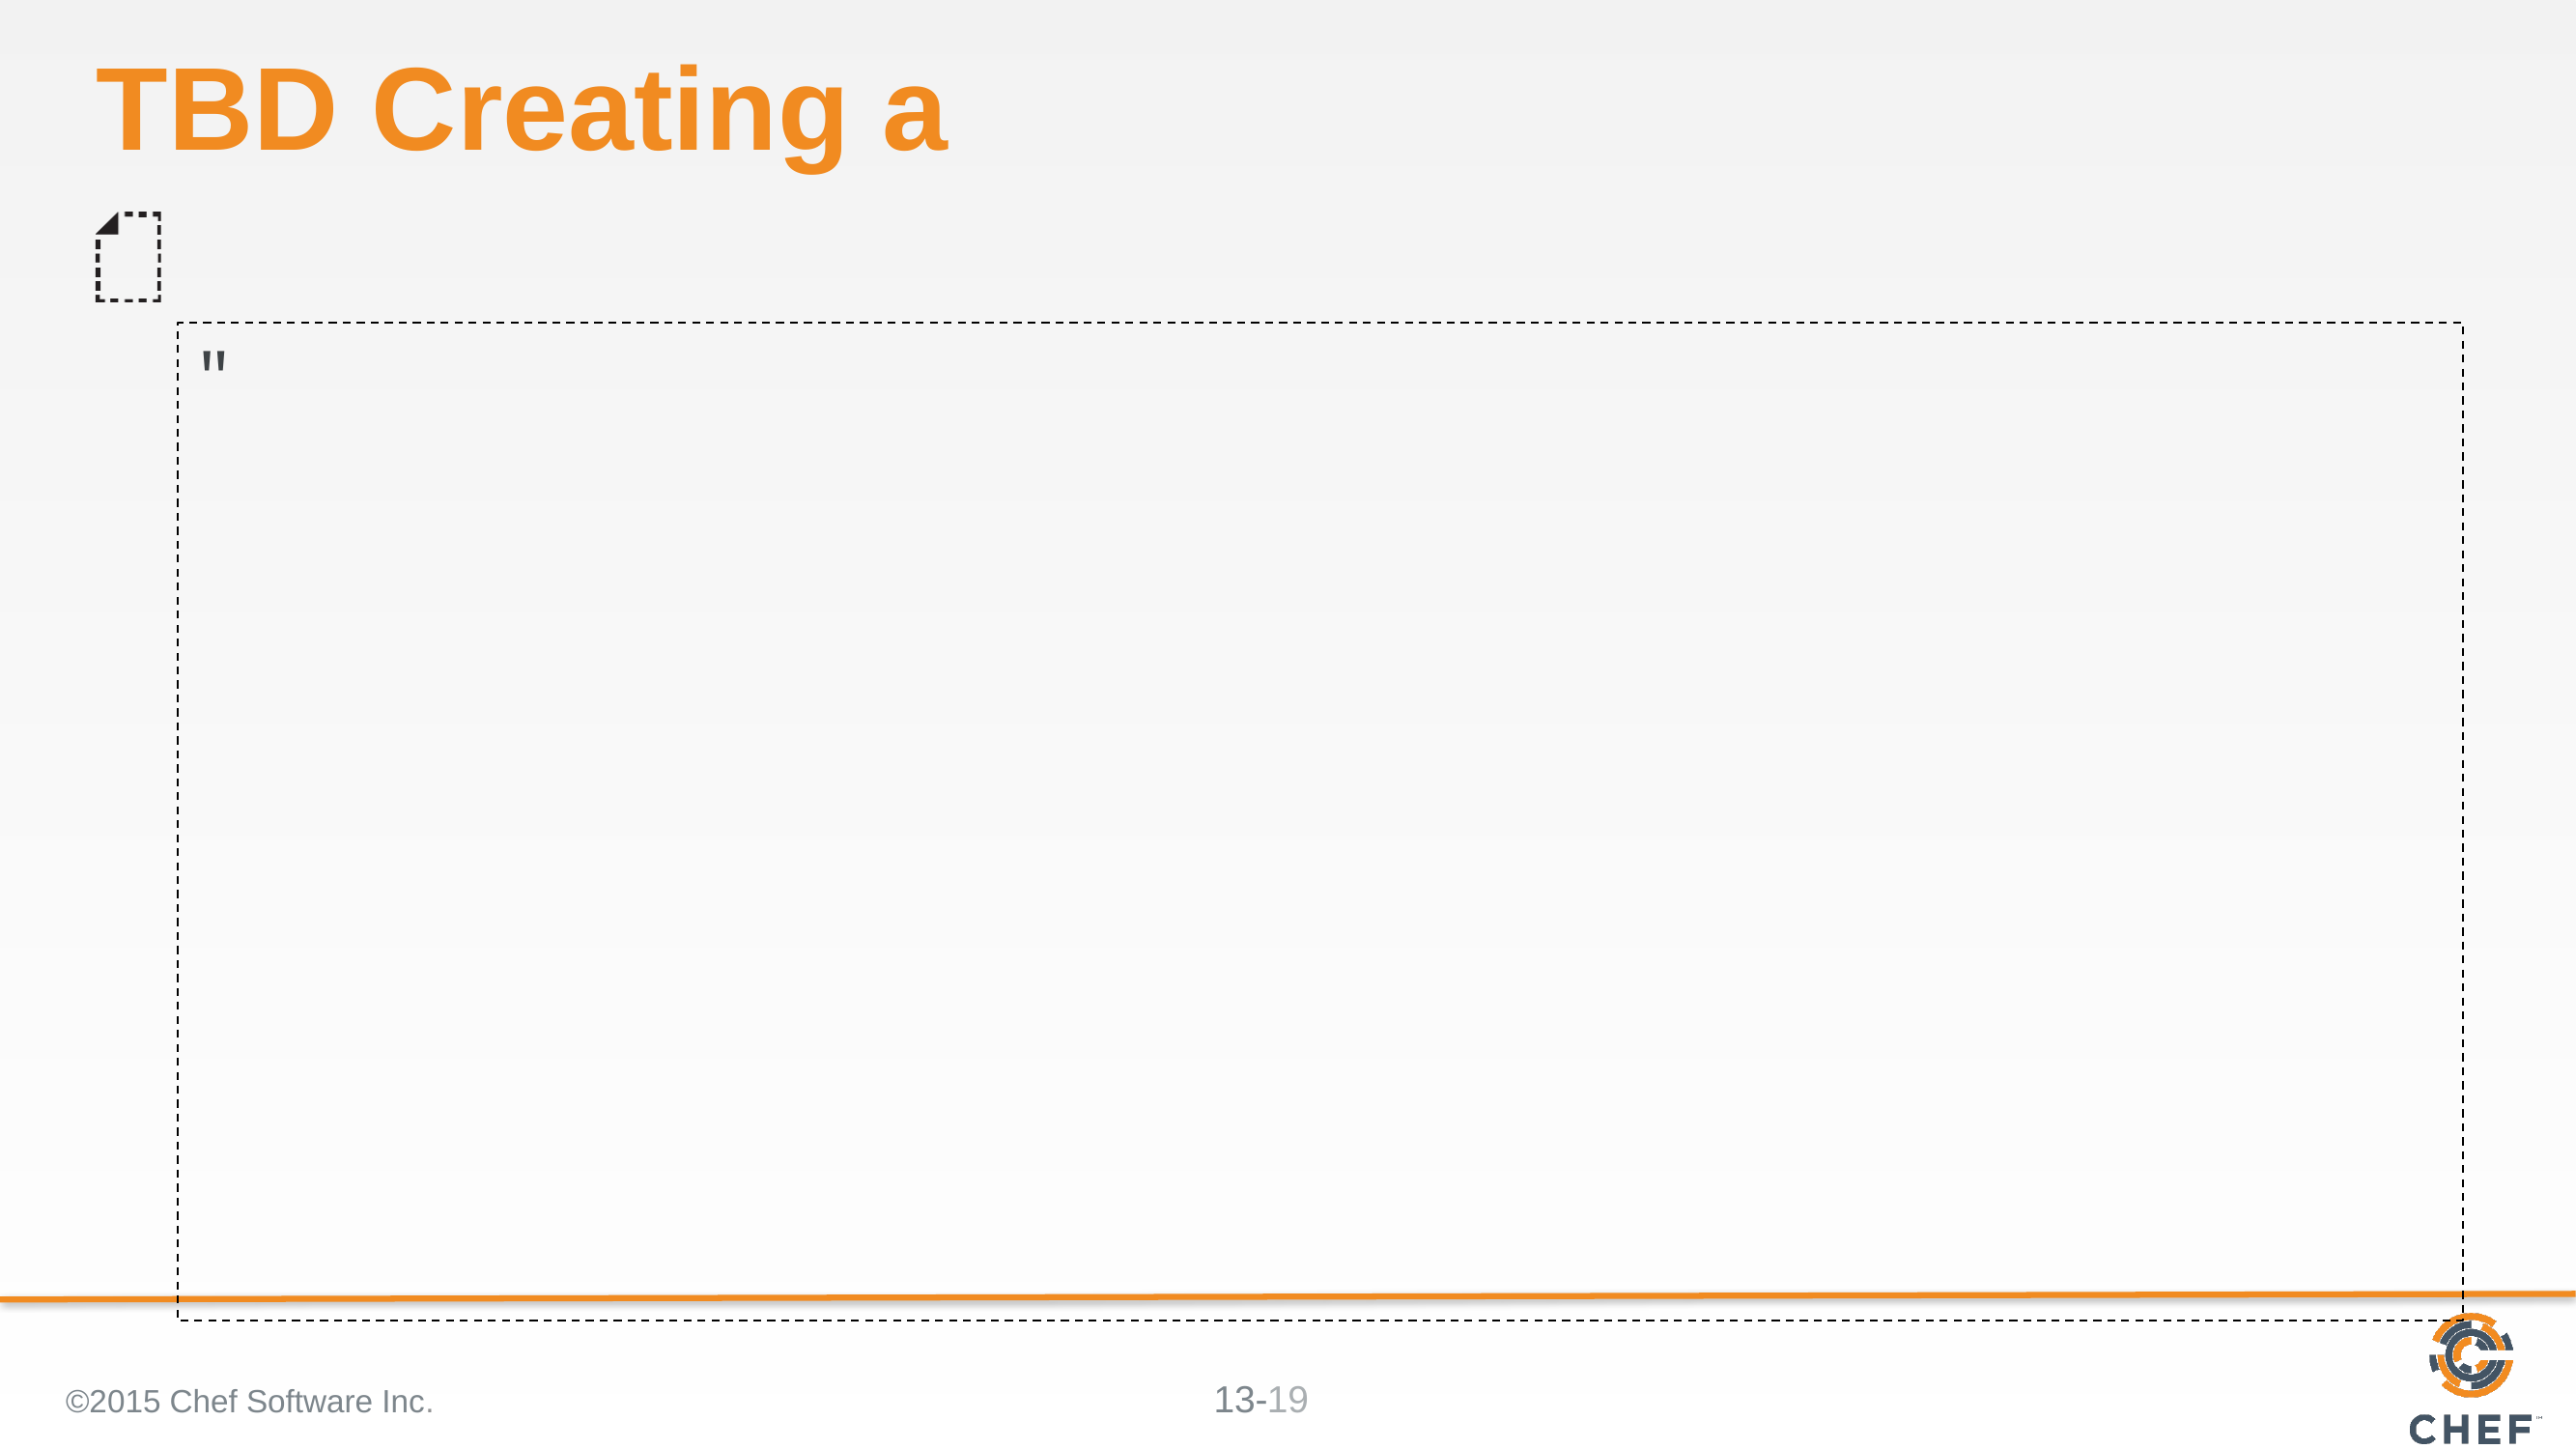

# TBD Creating a

"
©2015 Chef Software Inc.
19